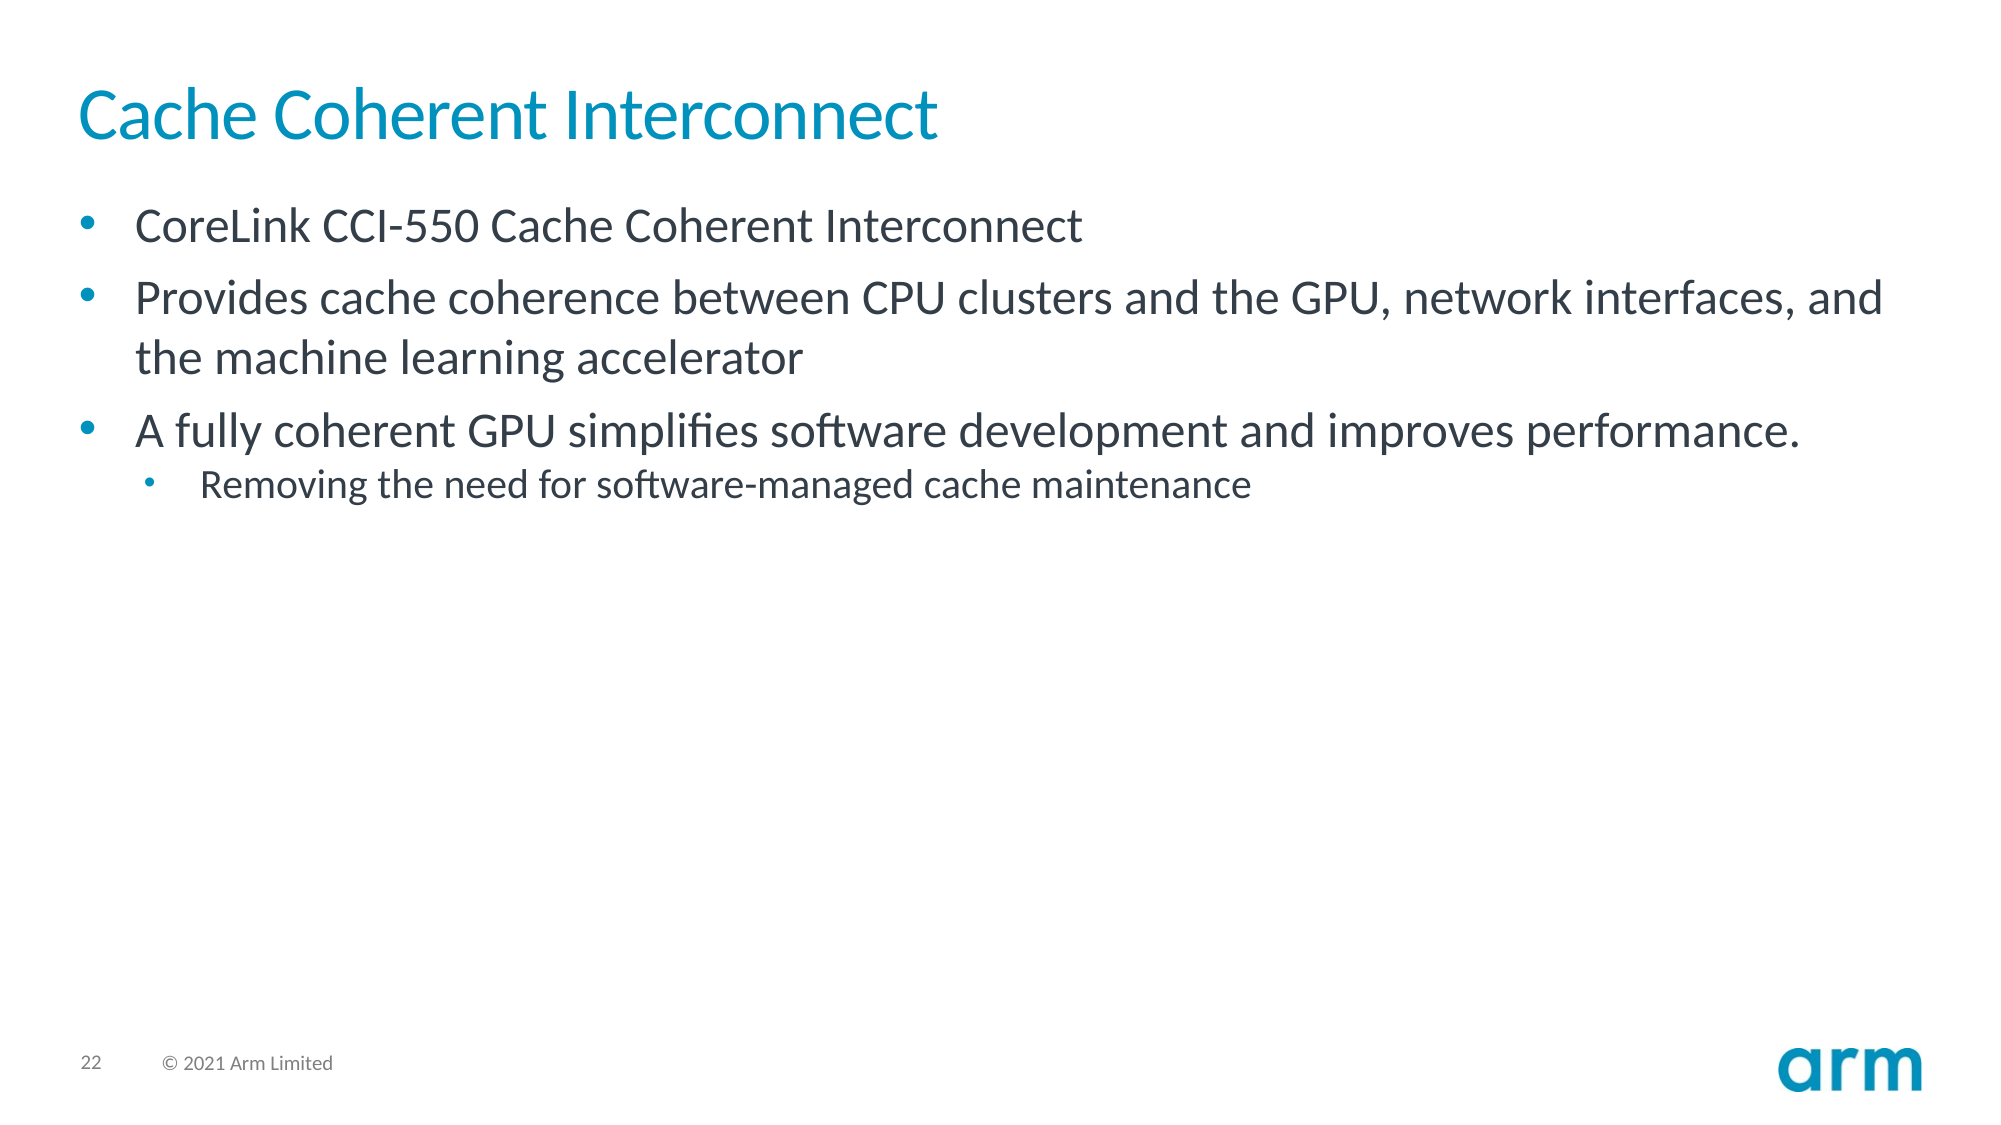

# Cache Coherent Interconnect
CoreLink CCI-550 Cache Coherent Interconnect
Provides cache coherence between CPU clusters and the GPU, network interfaces, and the machine learning accelerator
A fully coherent GPU simplifies software development and improves performance.
Removing the need for software-managed cache maintenance